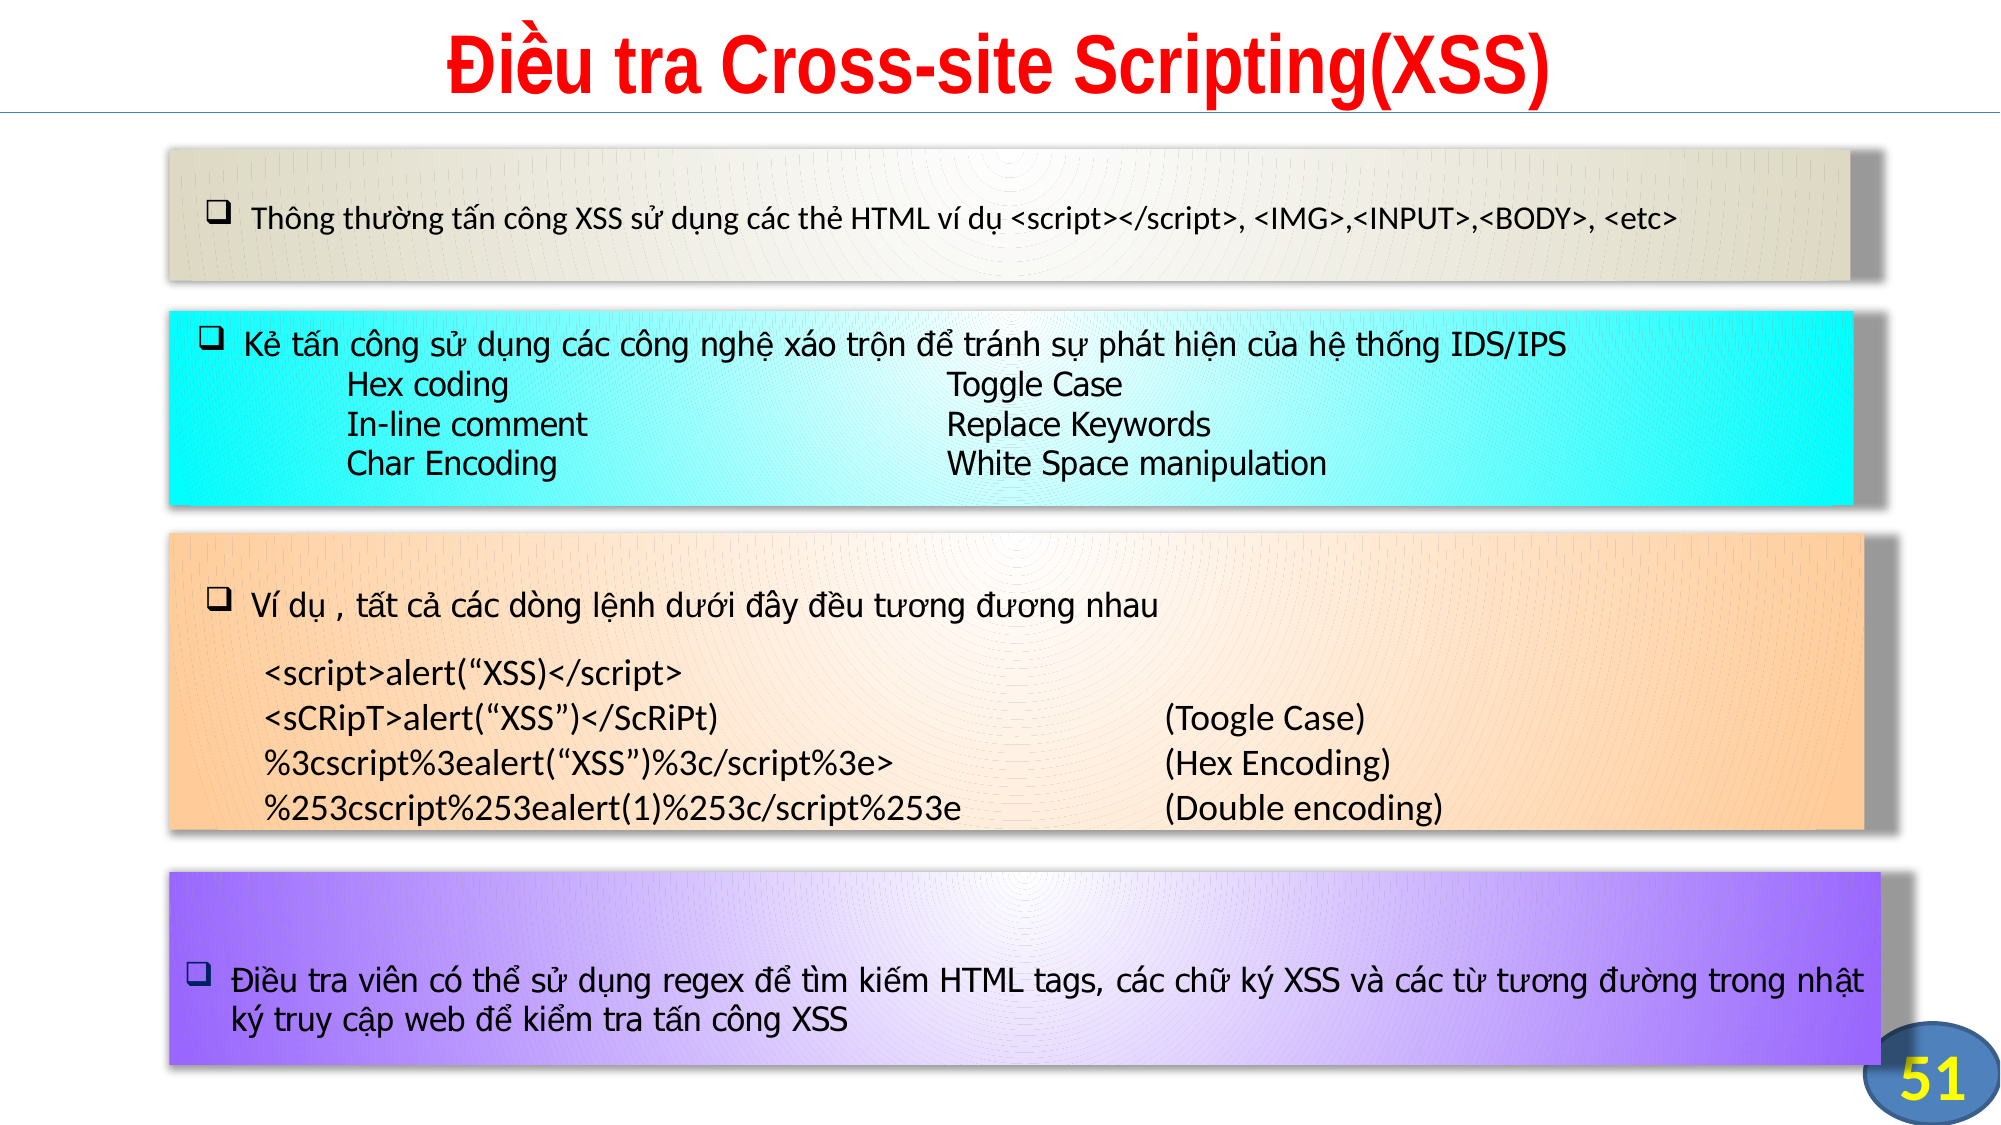

Điều tra Cross-site Scripting(XSS)

Thông thường tấn công XSS sử dụng các thẻ HTML ví dụ <script></script>, <IMG>,<INPUT>,<BODY>, <etc>

Kẻ tấn công sử dụng các công nghệ xáo trộn để tránh sự phát hiện của hệ thống IDS/IPS
	Hex coding			Toggle Case
	In-line comment			Replace Keywords
	Char Encoding			White Space manipulation

Ví dụ , tất cả các dòng lệnh dưới đây đều tương đương nhau
<script>alert(“XSS)</script>
<sCRipT>alert(“XSS”)</ScRiPt)	 		(Toogle Case)
%3cscript%3ealert(“XSS”)%3c/script%3e> 		(Hex Encoding)
%253cscript%253ealert(1)%253c/script%253e		(Double encoding)

Điều tra viên có thể sử dụng regex để tìm kiếm HTML tags, các chữ ký XSS và các từ tương đường trong nhật ký truy cập web để kiểm tra tấn công XSS

51